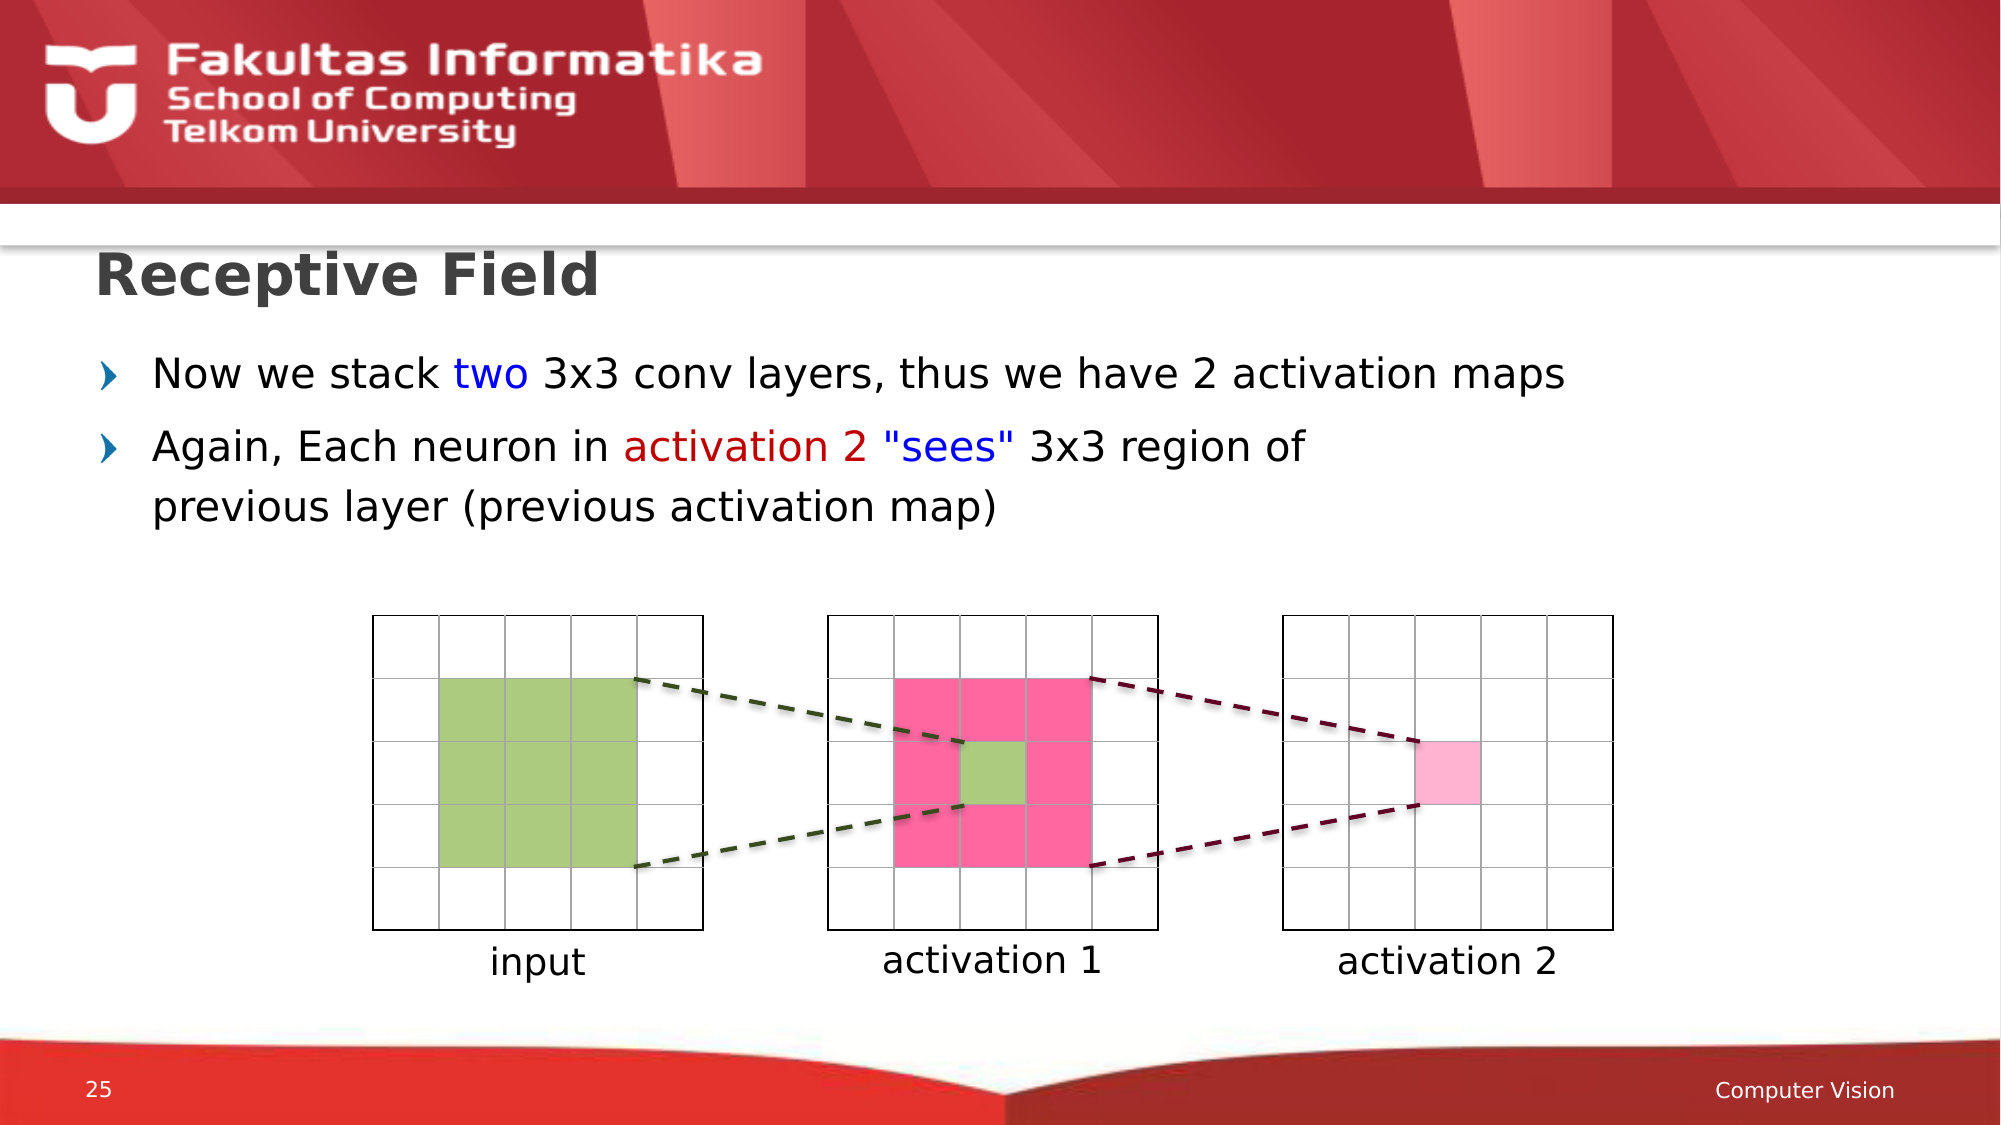

# Receptive Field
Now we stack two 3x3 conv layers, thus we have 2 activation maps
Again, Each neuron in activation 2 "sees" 3x3 region of
previous layer (previous activation map)
|  |  |  |  |  |
| --- | --- | --- | --- | --- |
|  |  |  |  |  |
|  |  |  |  |  |
|  |  |  |  |  |
|  |  |  |  |  |
|  |  |  |  |  |
| --- | --- | --- | --- | --- |
|  |  |  |  |  |
|  |  |  |  |  |
|  |  |  |  |  |
|  |  |  |  |  |
|  |  |  |  |  |
| --- | --- | --- | --- | --- |
|  |  |  |  |  |
|  |  |  |  |  |
|  |  |  |  |  |
|  |  |  |  |  |
activation 1
activation 2
input
Computer Vision
25